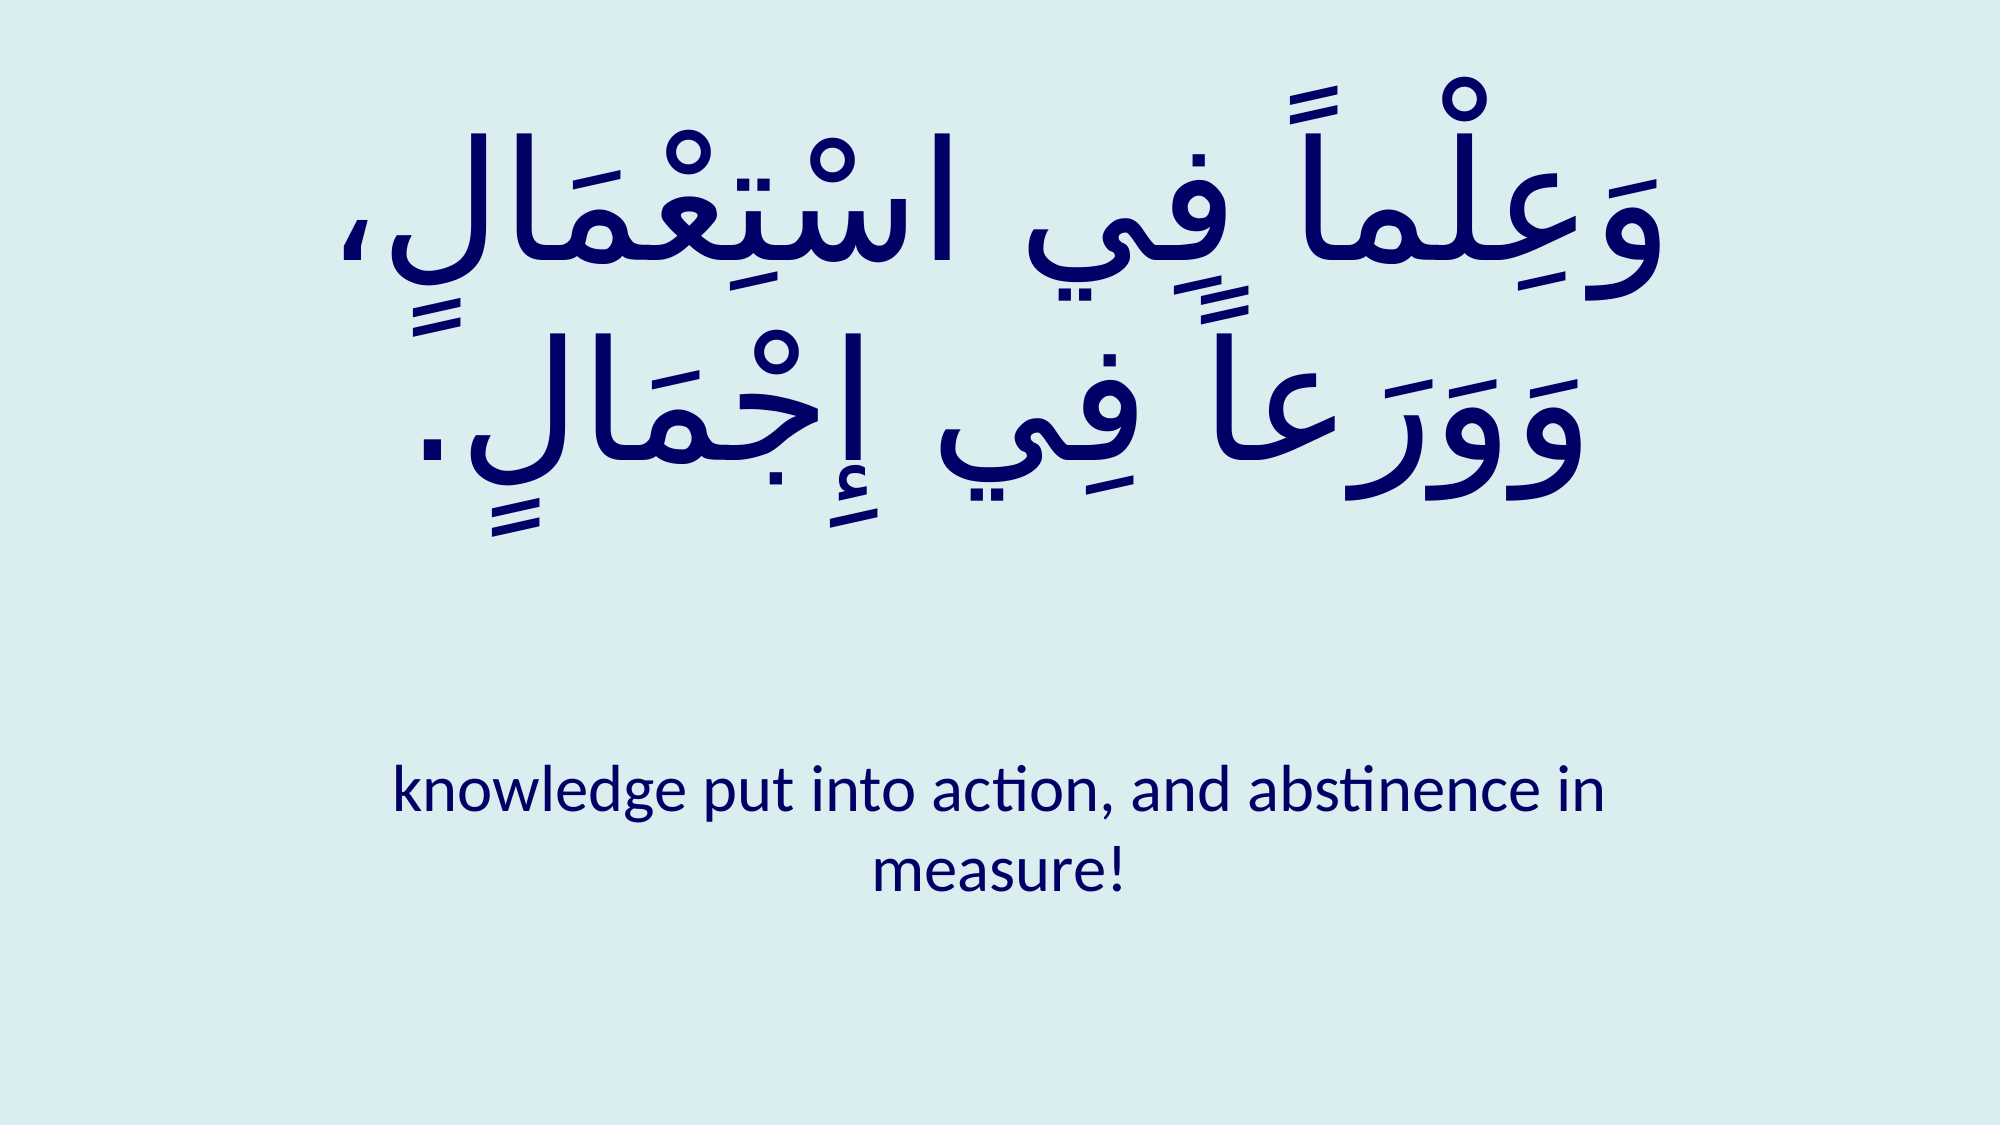

# وَعِلْماً فِي اسْتِعْمَالٍ، وَوَرَعاً فِي إِجْمَالٍ.
knowledge put into action, and abstinence in measure!